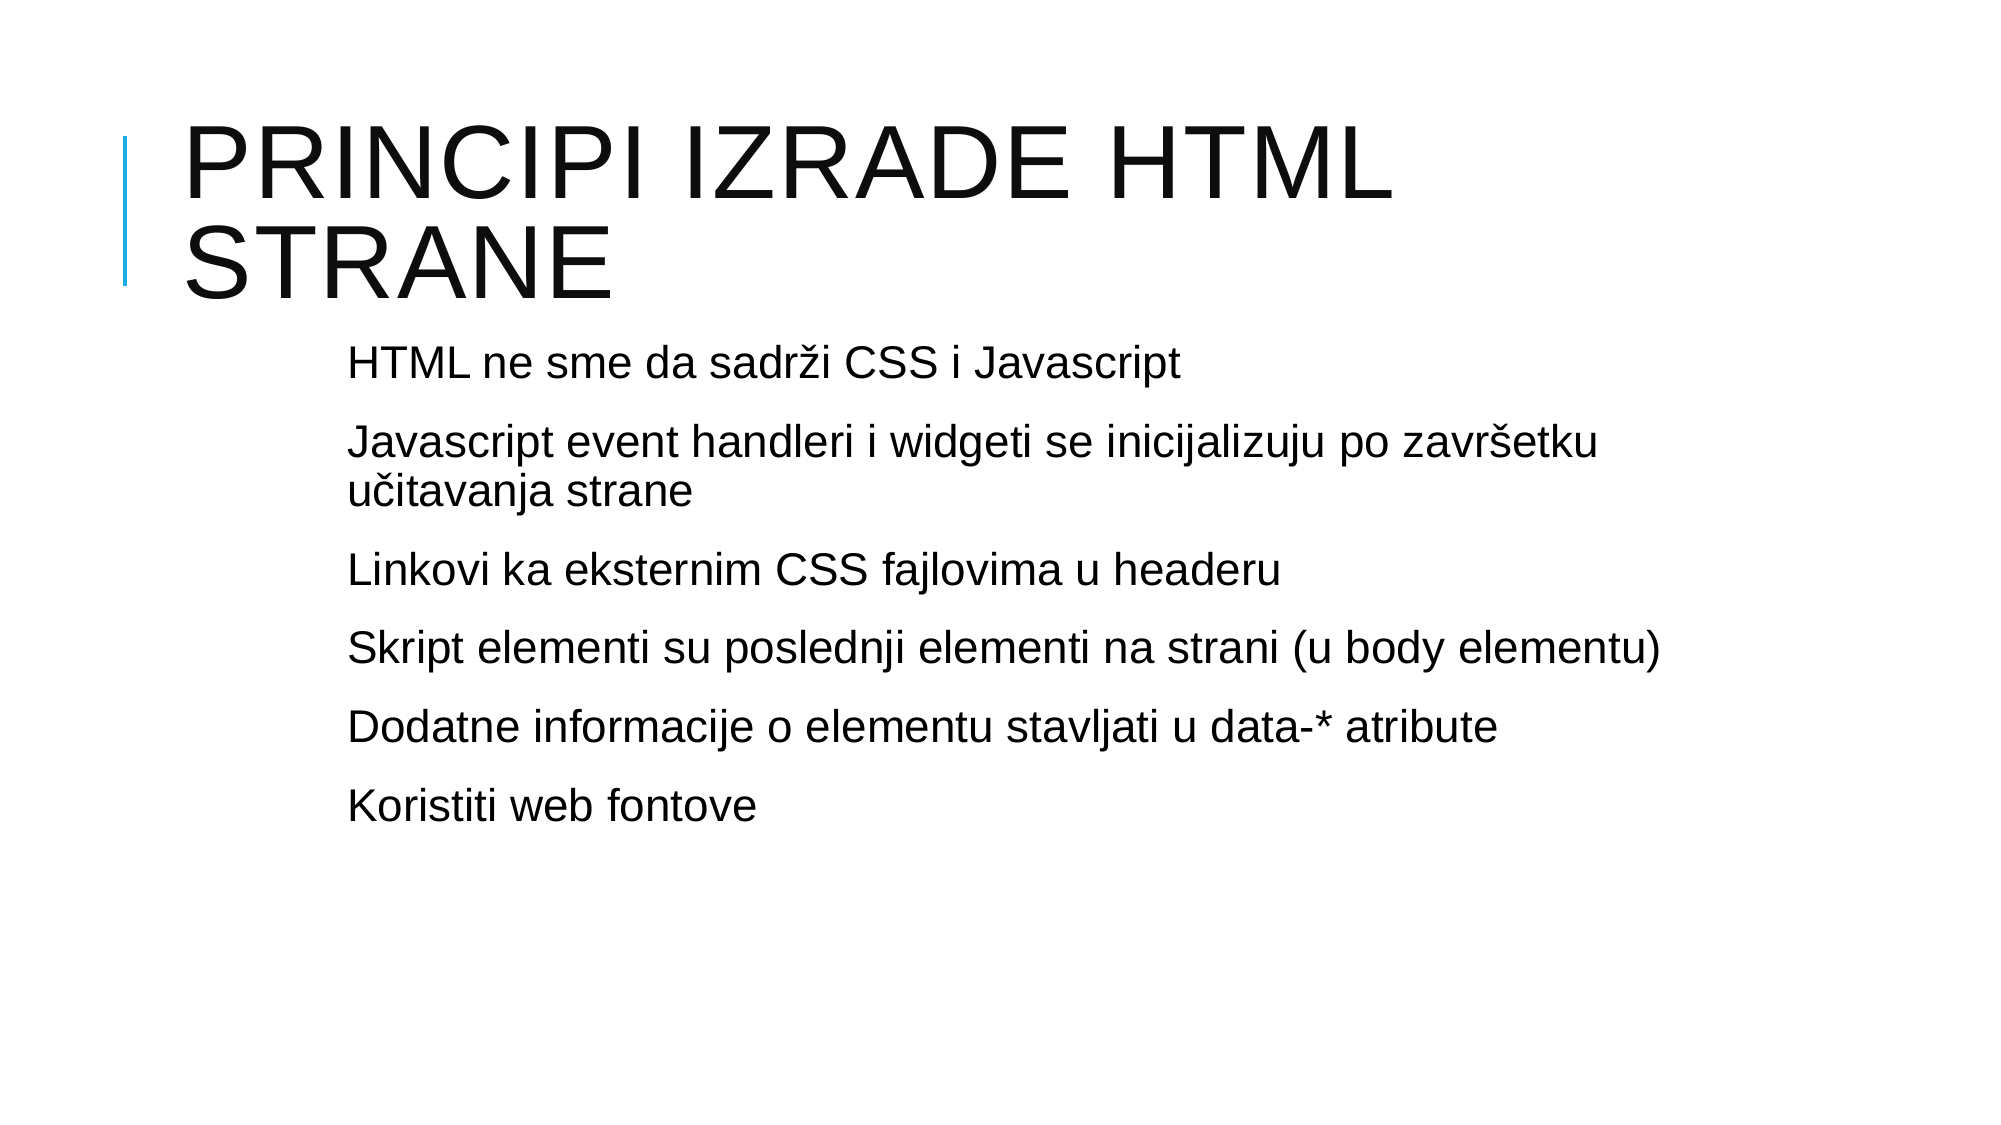

# Principi izrade HTML strane
HTML ne sme da sadrži CSS i Javascript
Javascript event handleri i widgeti se inicijalizuju po završetku učitavanja strane
Linkovi ka eksternim CSS fajlovima u headeru
Skript elementi su poslednji elementi na strani (u body elementu)
Dodatne informacije o elementu stavljati u data-* atribute
Koristiti web fontove